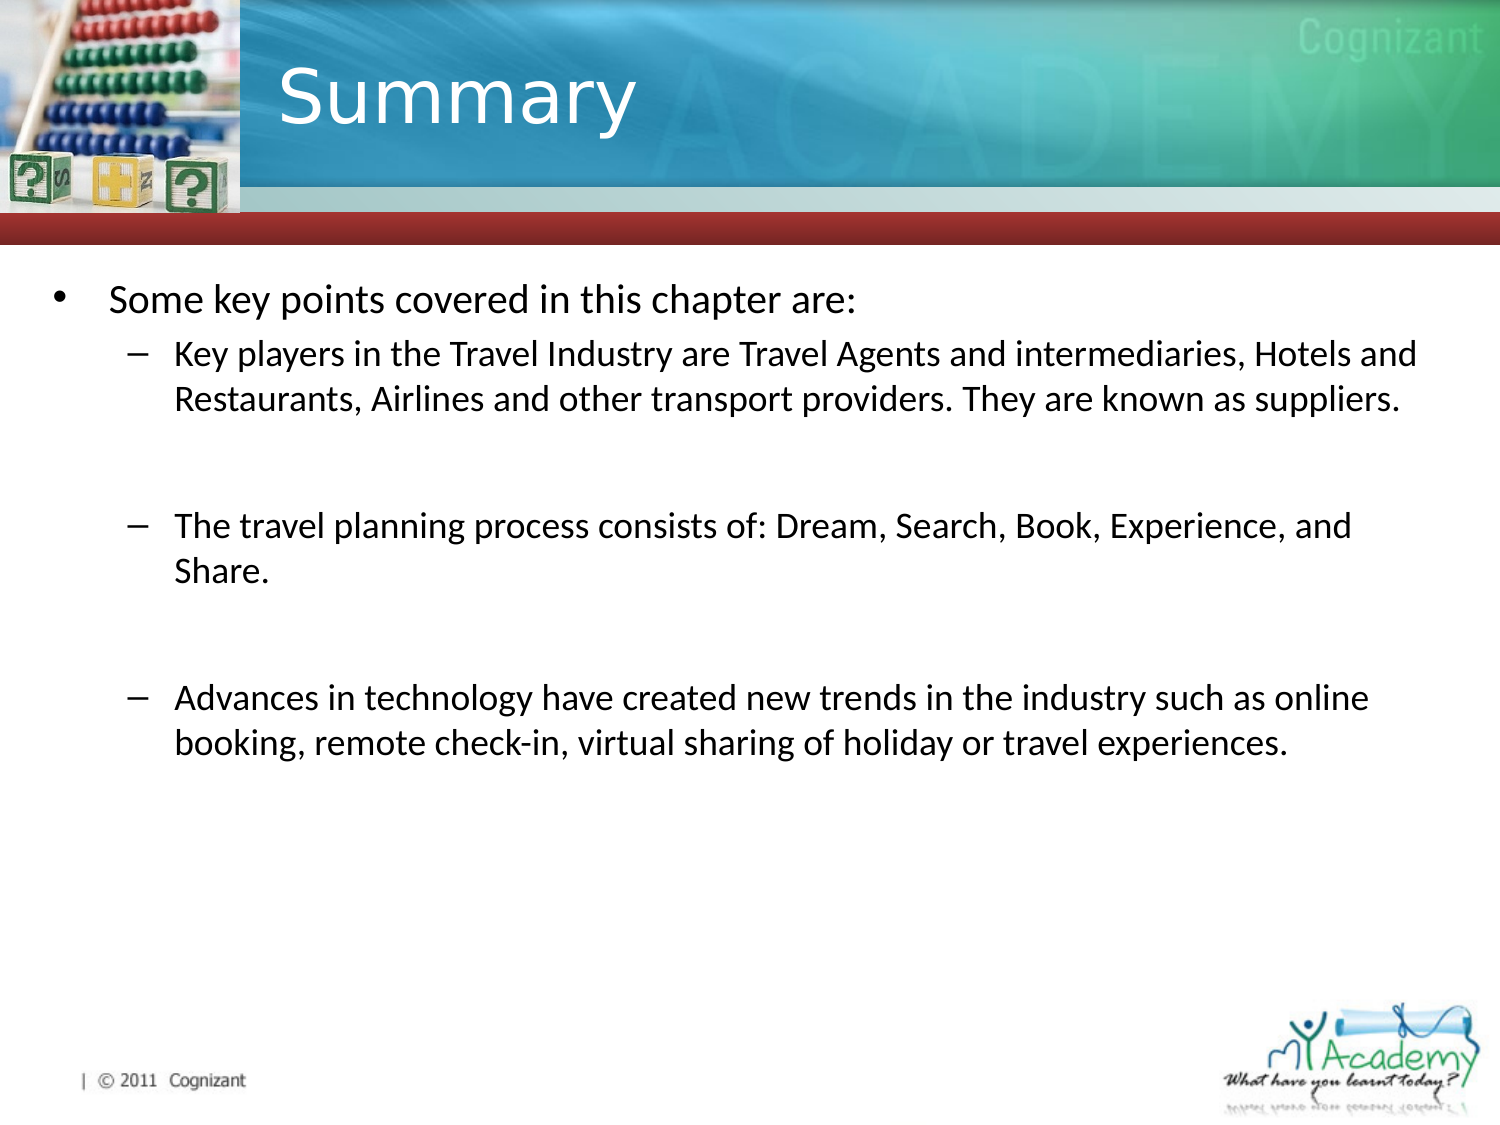

# Summary
Some key points covered in this chapter are:
Key players in the Travel Industry are Travel Agents and intermediaries, Hotels and Restaurants, Airlines and other transport providers. They are known as suppliers.

The travel planning process consists of: Dream, Search, Book, Experience, and Share.

Advances in technology have created new trends in the industry such as online booking, remote check-in, virtual sharing of holiday or travel experiences.